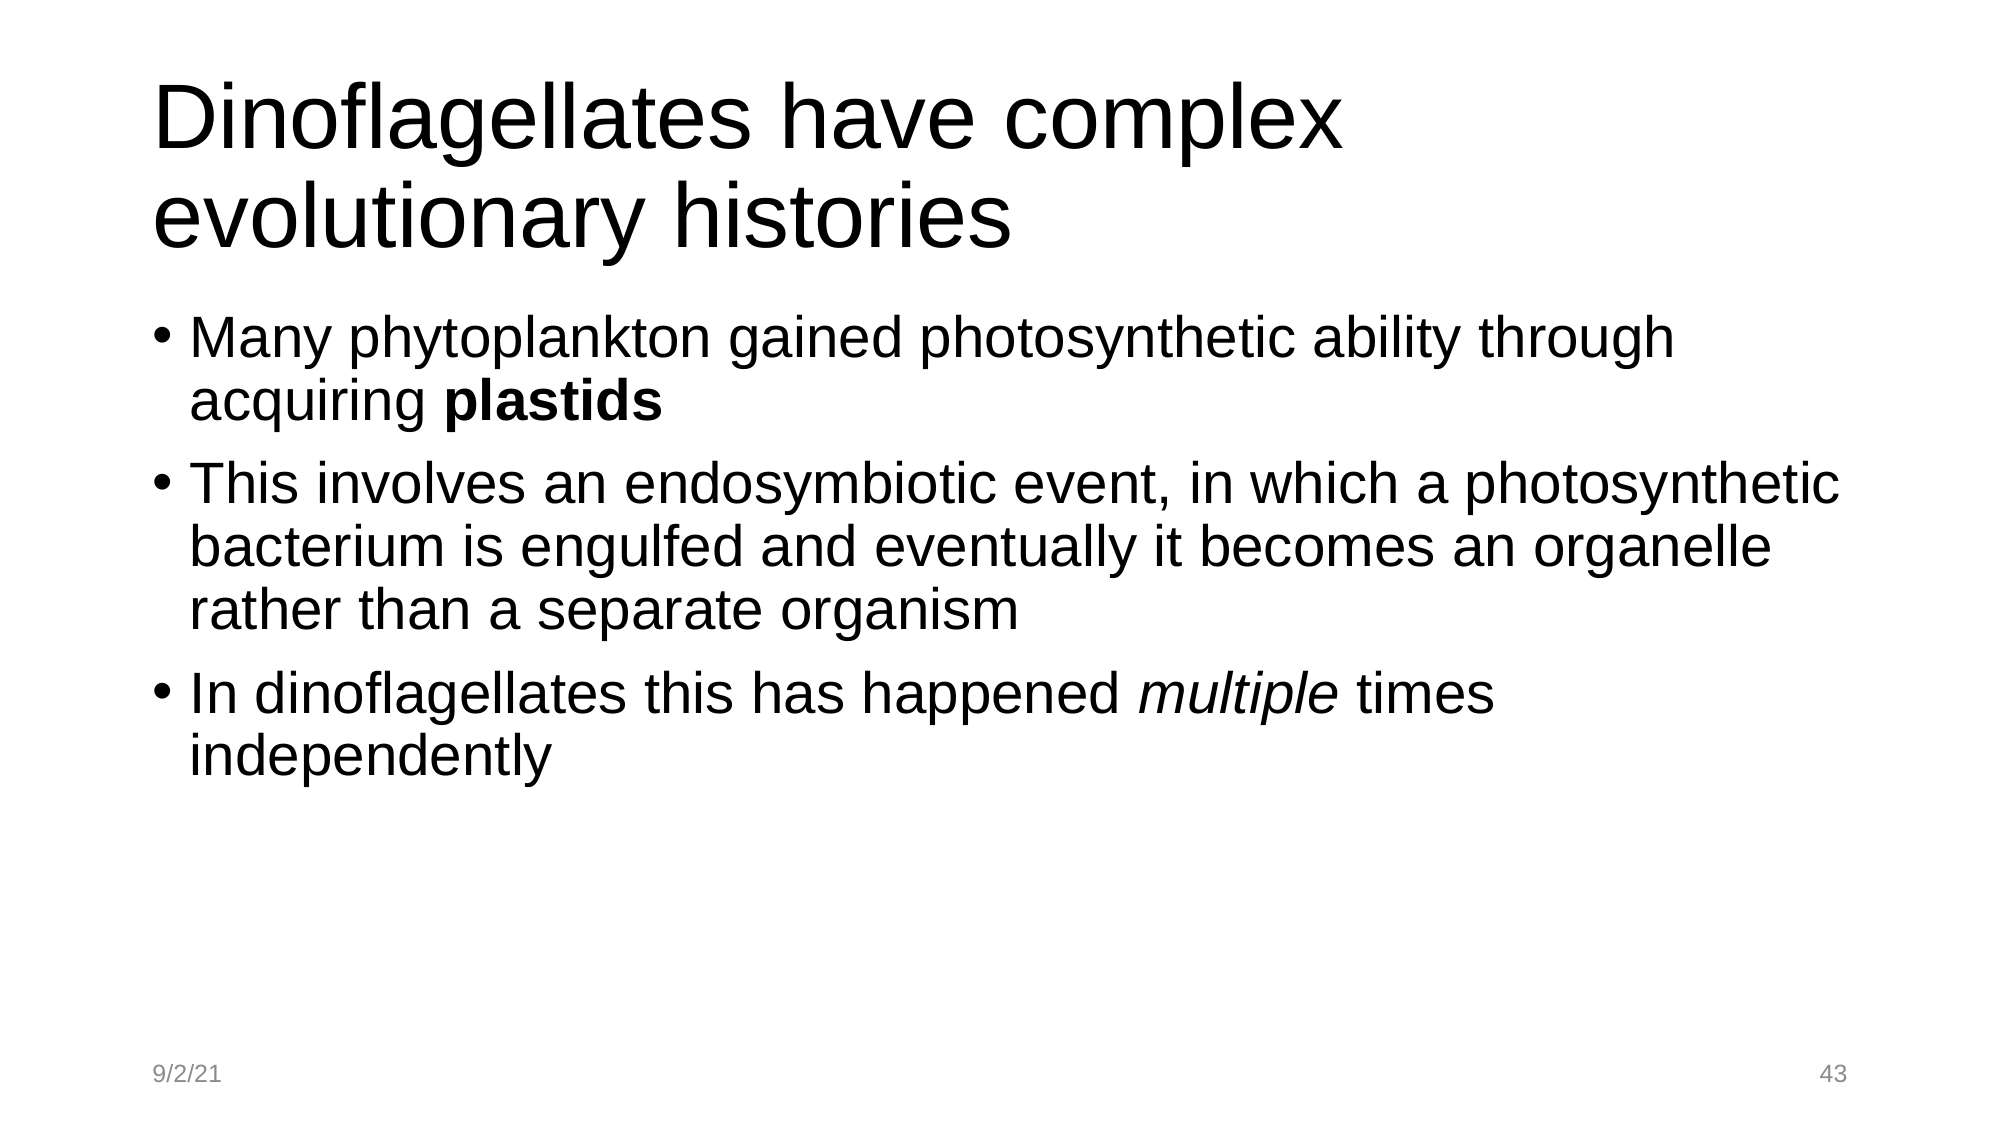

# Dinoflagellates have complex evolutionary histories
Many phytoplankton gained photosynthetic ability through acquiring plastids
This involves an endosymbiotic event, in which a photosynthetic bacterium is engulfed and eventually it becomes an organelle rather than a separate organism
In dinoflagellates this has happened multiple times independently
9/2/21
43